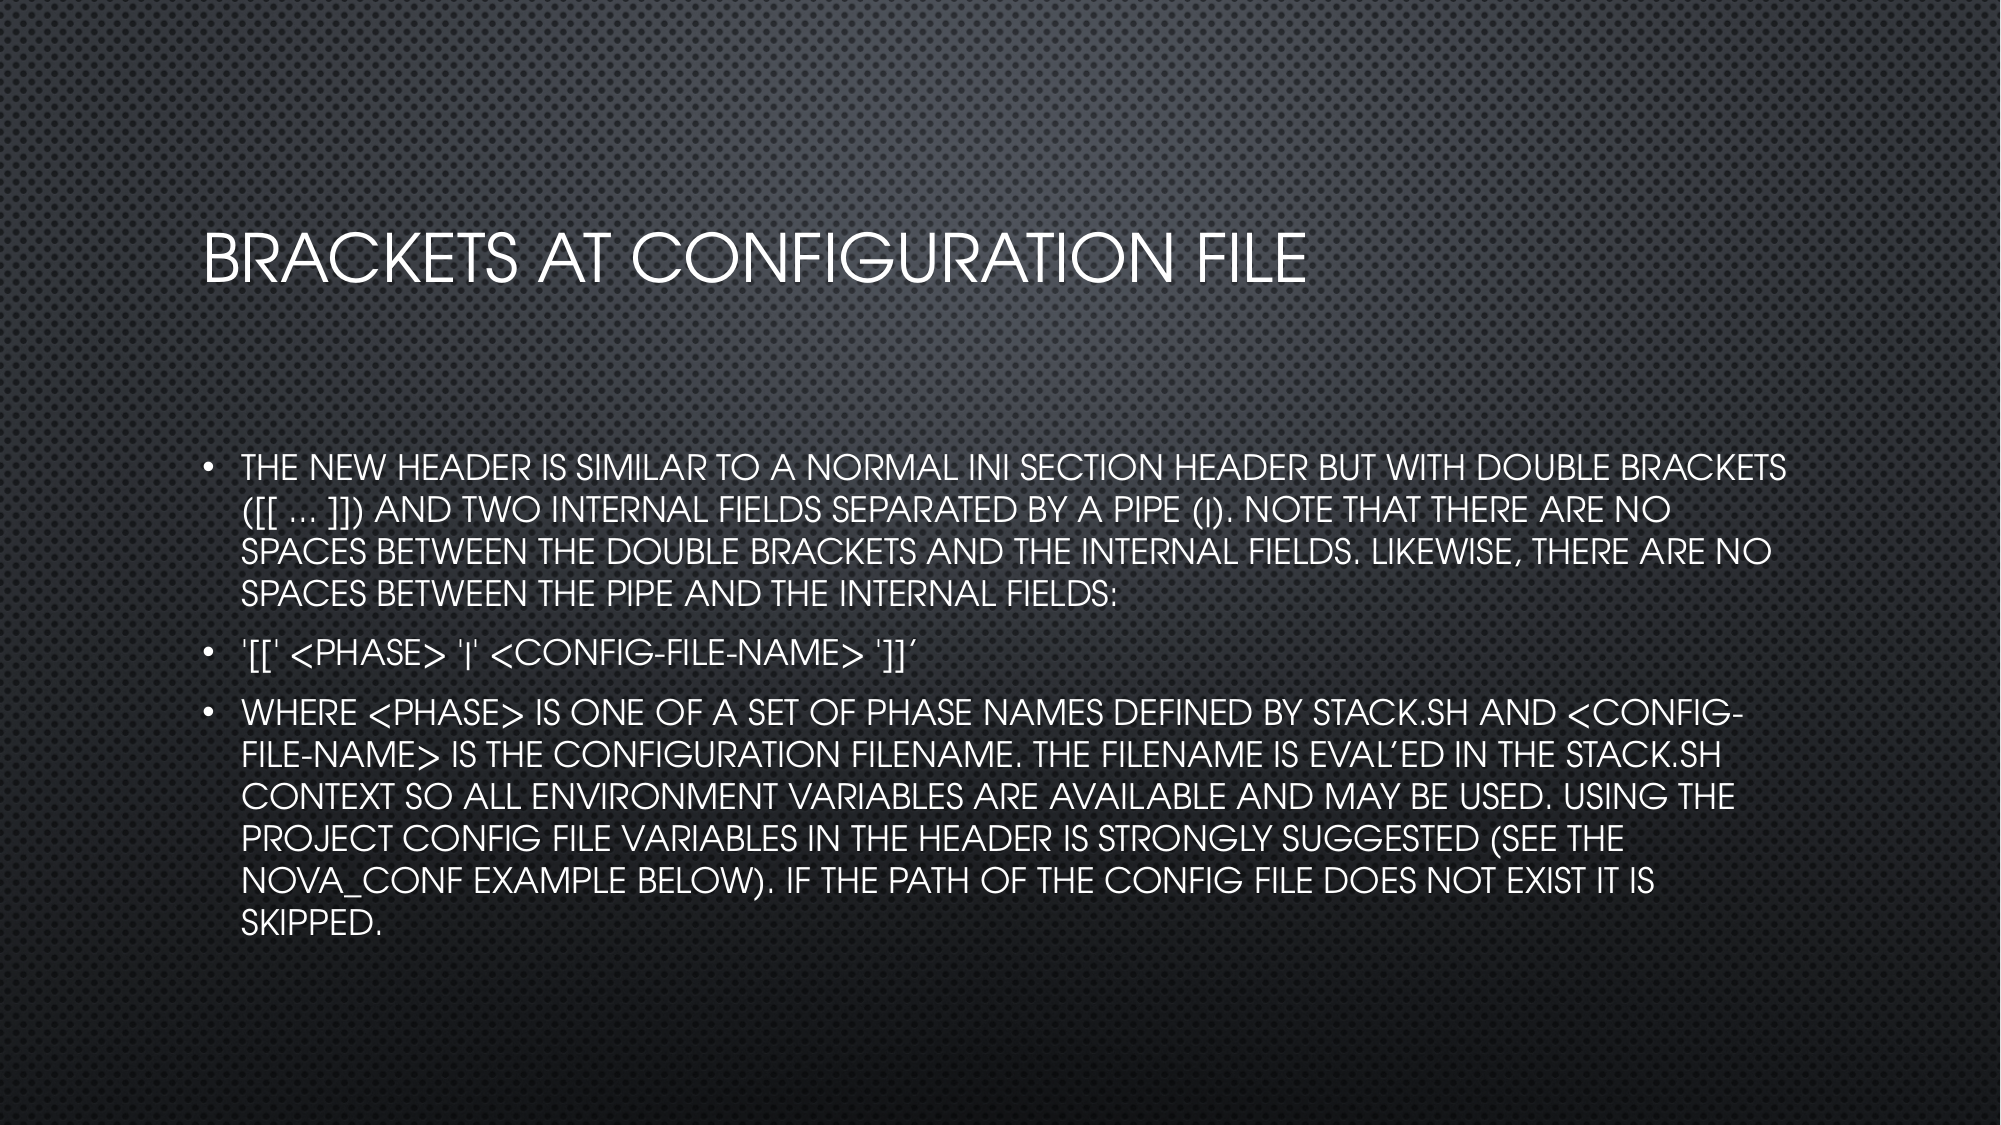

# brackets at configuration file
The new header is similar to a normal INI section header but with double brackets ([[ ... ]]) and two internal fields separated by a pipe (|). Note that there are no spaces between the double brackets and the internal fields. Likewise, there are no spaces between the pipe and the internal fields:
'[[' <phase> '|' <config-file-name> ']]’
where <phase> is one of a set of phase names defined by stack.sh and <config-file-name> is the configuration filename. The filename is eval’ed in the stack.sh context so all environment variables are available and may be used. Using the project config file variables in the header is strongly suggested (see the NOVA_CONF example below). If the path of the config file does not exist it is skipped.